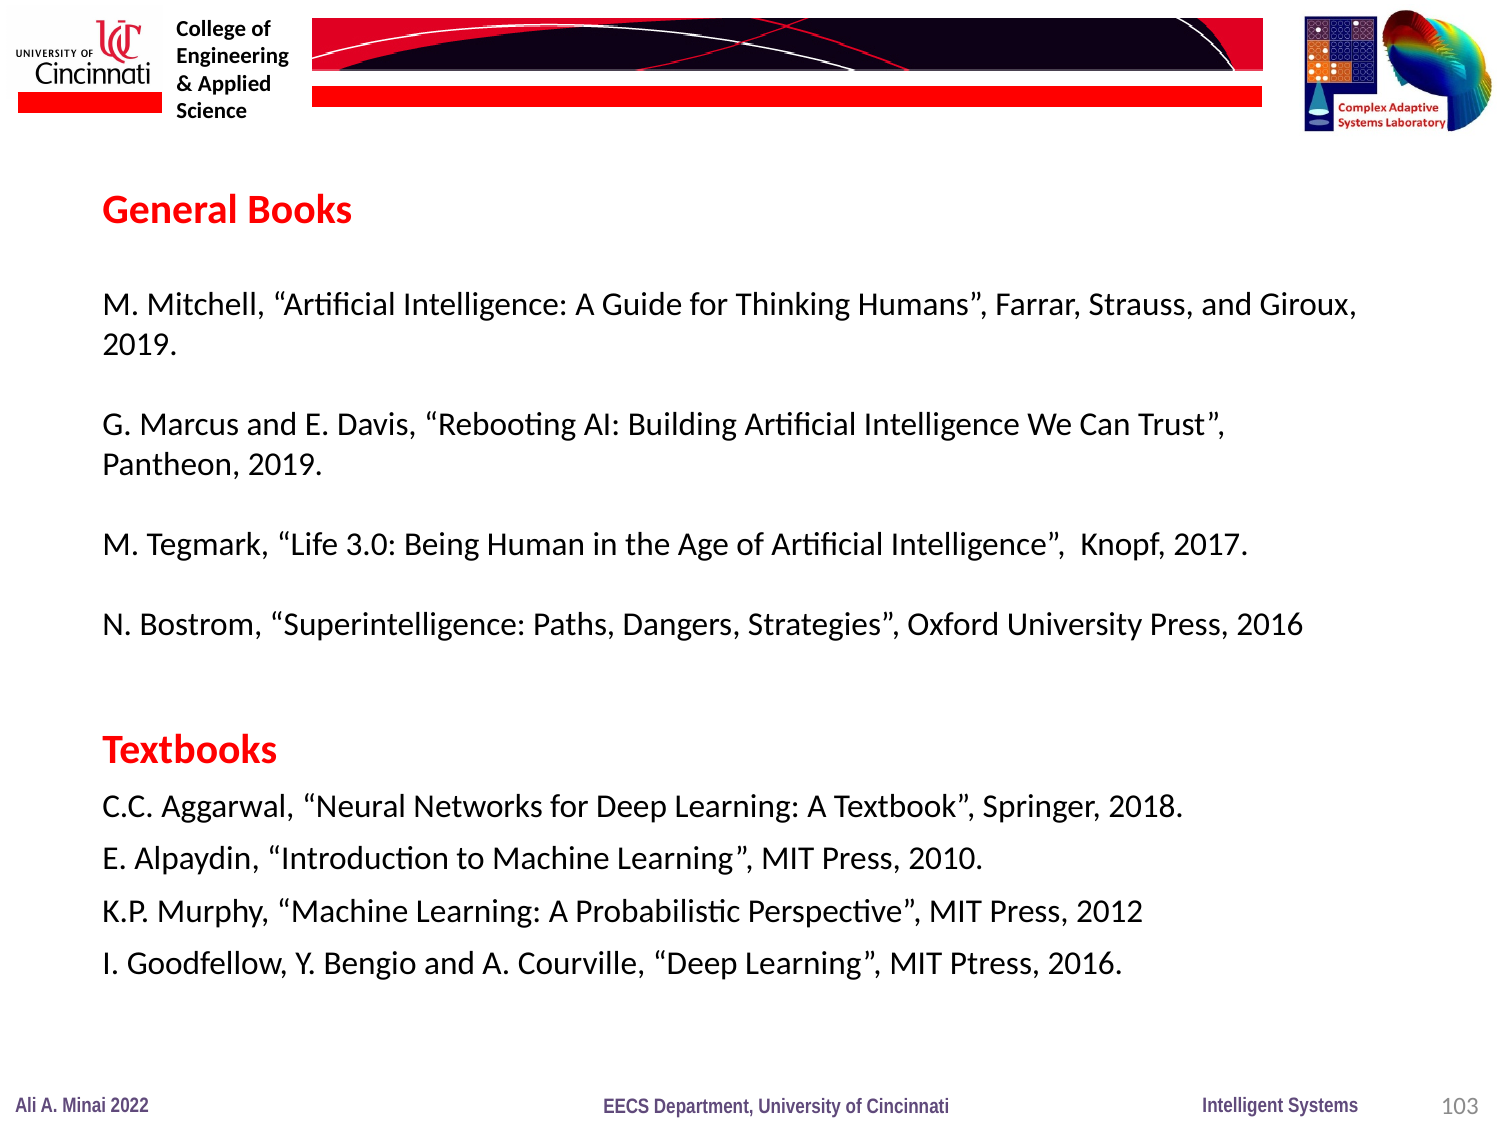

General Books

M. Mitchell, “Artificial Intelligence: A Guide for Thinking Humans”, Farrar, Strauss, and Giroux, 2019.

G. Marcus and E. Davis, “Rebooting AI: Building Artificial Intelligence We Can Trust”, Pantheon, 2019.

M. Tegmark, “Life 3.0: Being Human in the Age of Artificial Intelligence”,  Knopf, 2017.

N. Bostrom, “Superintelligence: Paths, Dangers, Strategies”, Oxford University Press, 2016

Textbooks
C.C. Aggarwal, “Neural Networks for Deep Learning: A Textbook”, Springer, 2018.
E. Alpaydin, “Introduction to Machine Learning”, MIT Press, 2010.
K.P. Murphy, “Machine Learning: A Probabilistic Perspective”, MIT Press, 2012
I. Goodfellow, Y. Bengio and A. Courville, “Deep Learning”, MIT Ptress, 2016.